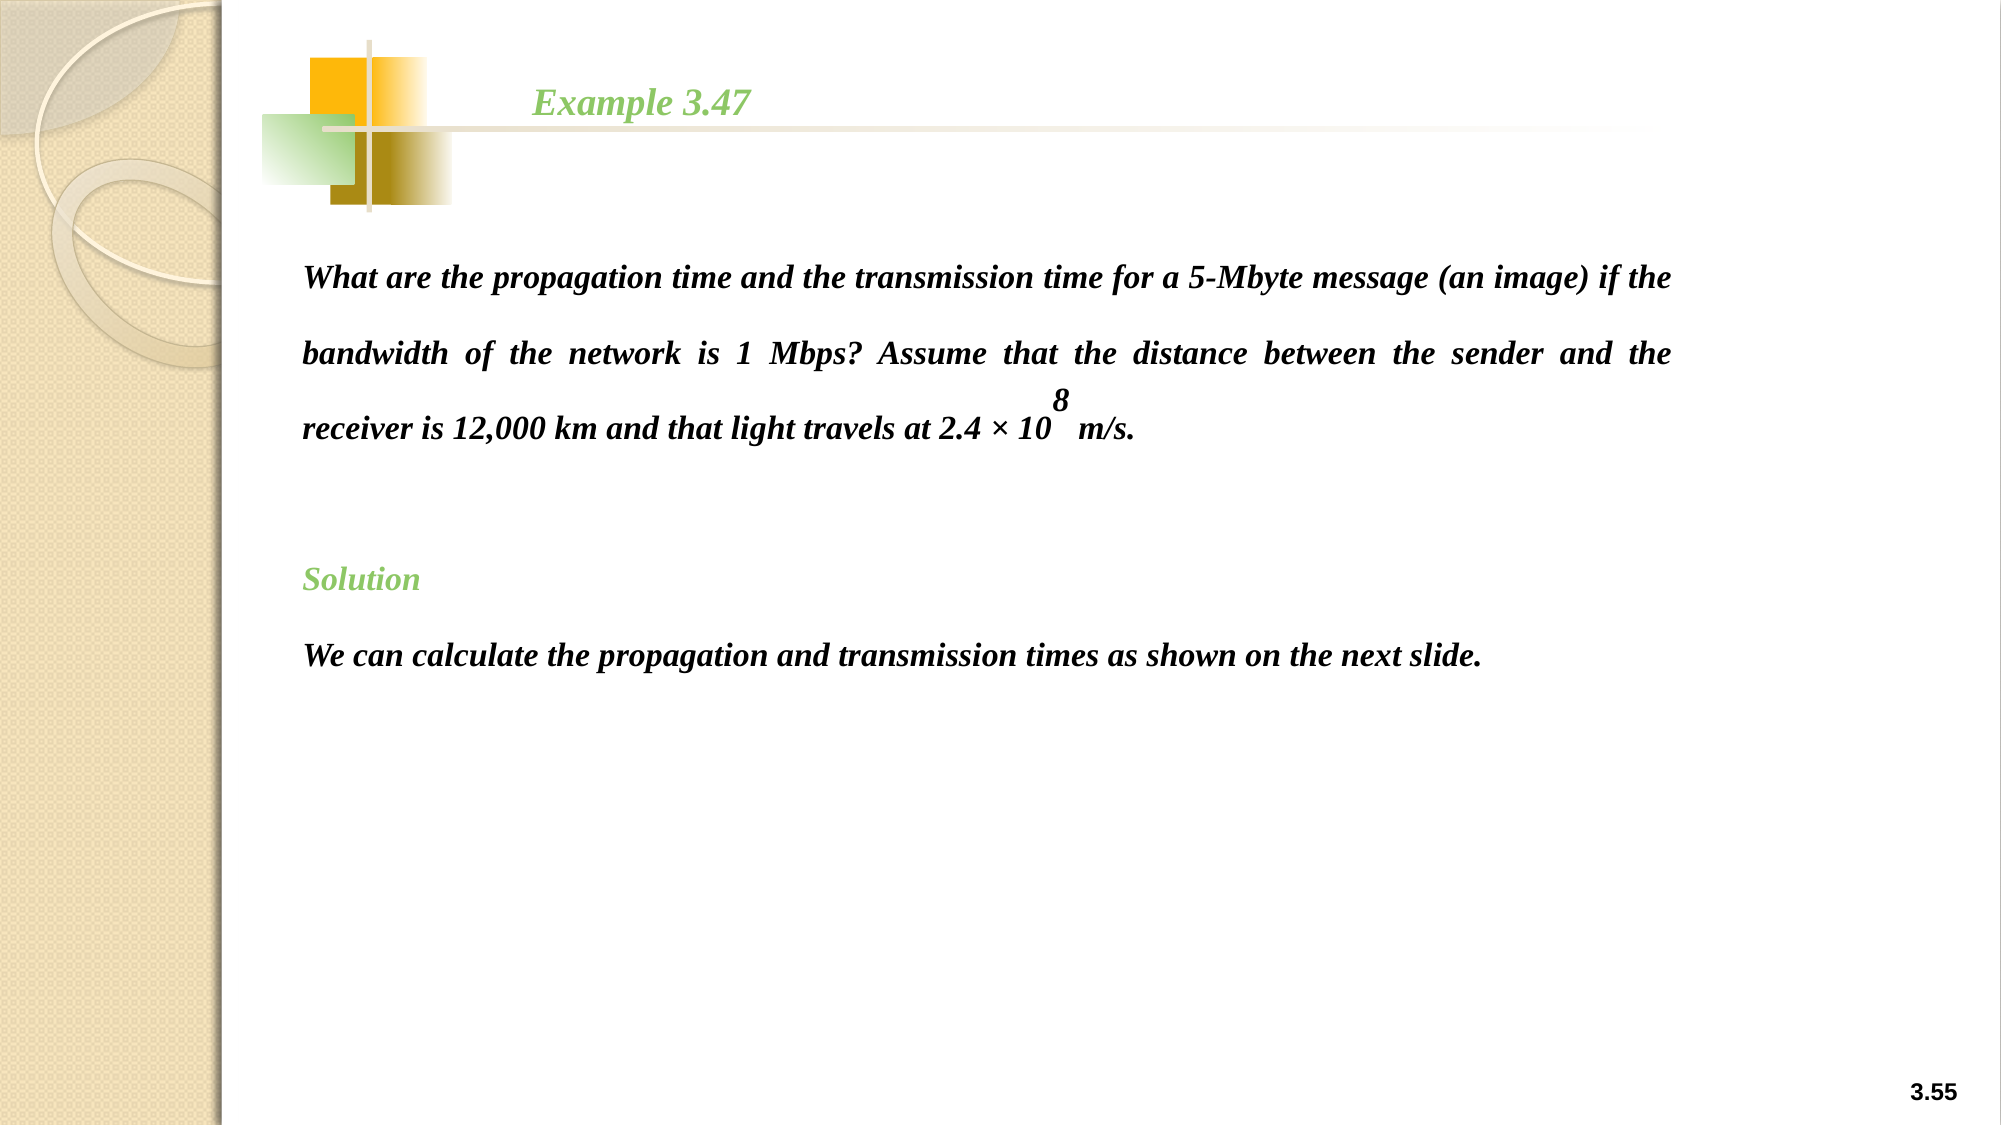

Example 3.47

What are the propagation time and the transmission time for a 5-Mbyte message (an image) if the bandwidth of the network is 1 Mbps? Assume that the distance between the sender and the receiver is 12,000 km and that light travels at 2.4 × 108 m/s.

Solution
We can calculate the propagation and transmission times as shown on the next slide.

3.55